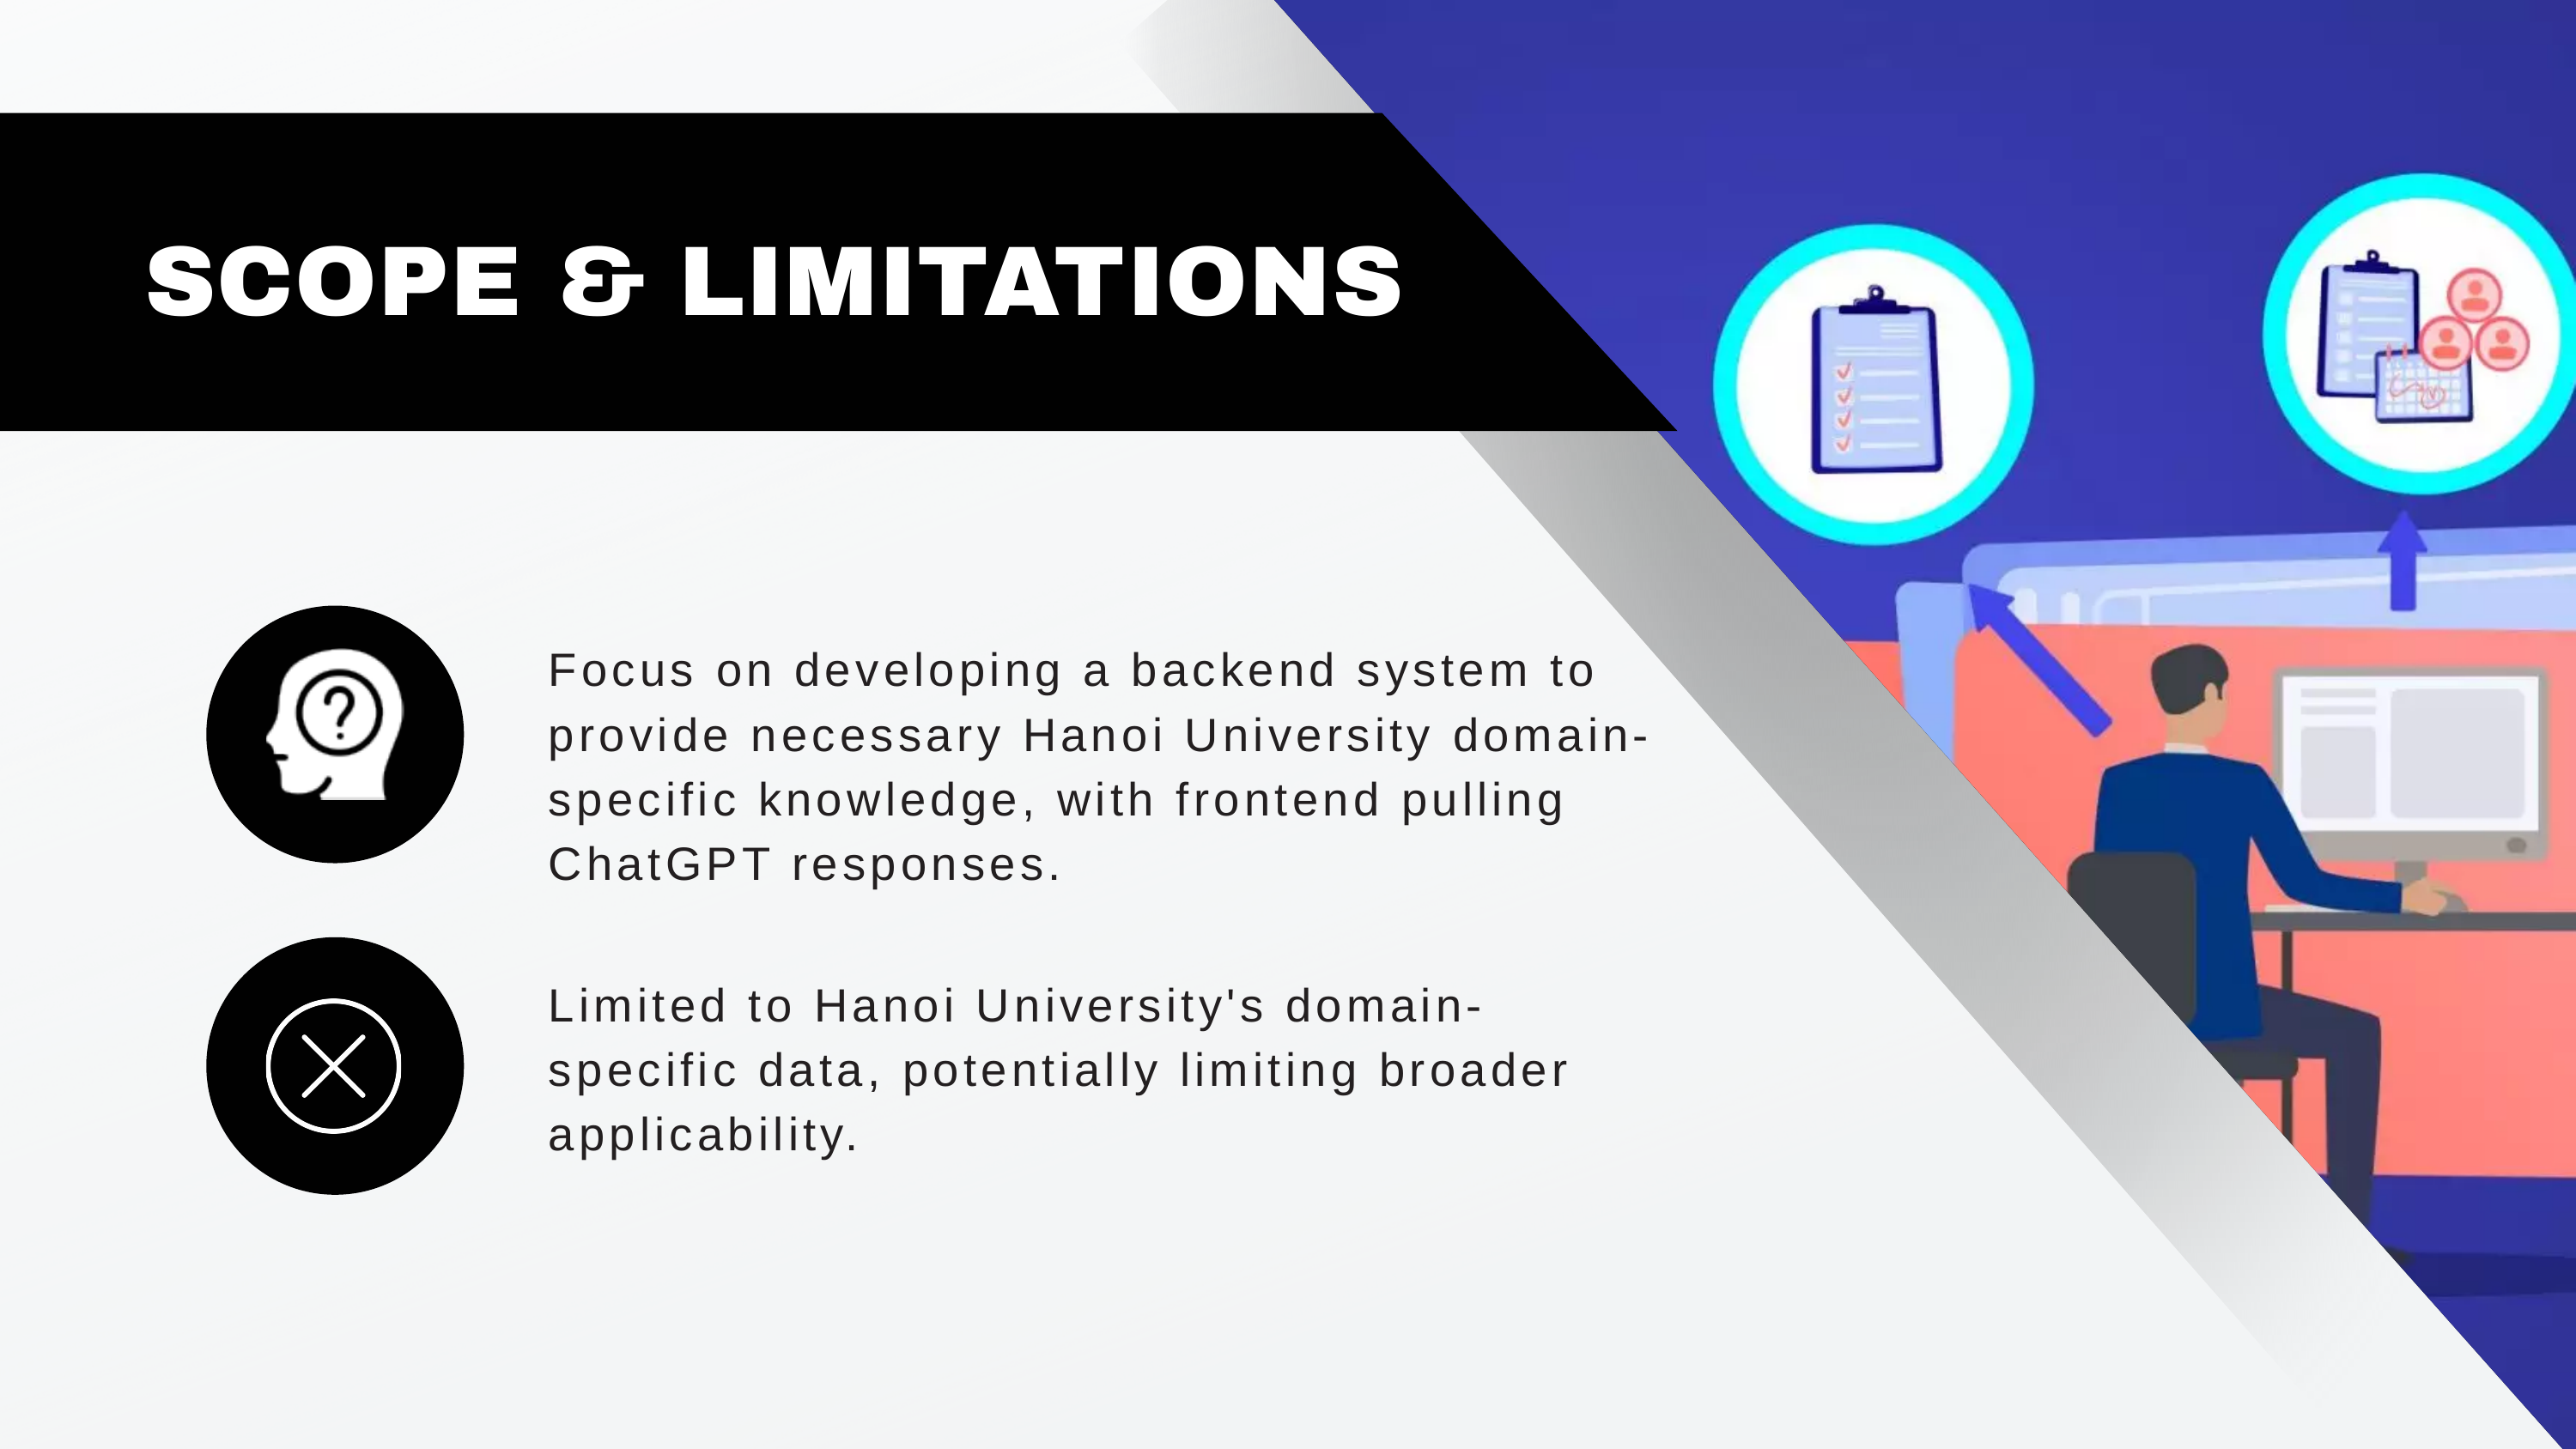

SCOPE & LIMITATIONS

Focus on developing a backend system to provide necessary Hanoi University domain-specific knowledge, with frontend pulling ChatGPT responses.

Limited to Hanoi University's domain-specific data, potentially limiting broader applicability.